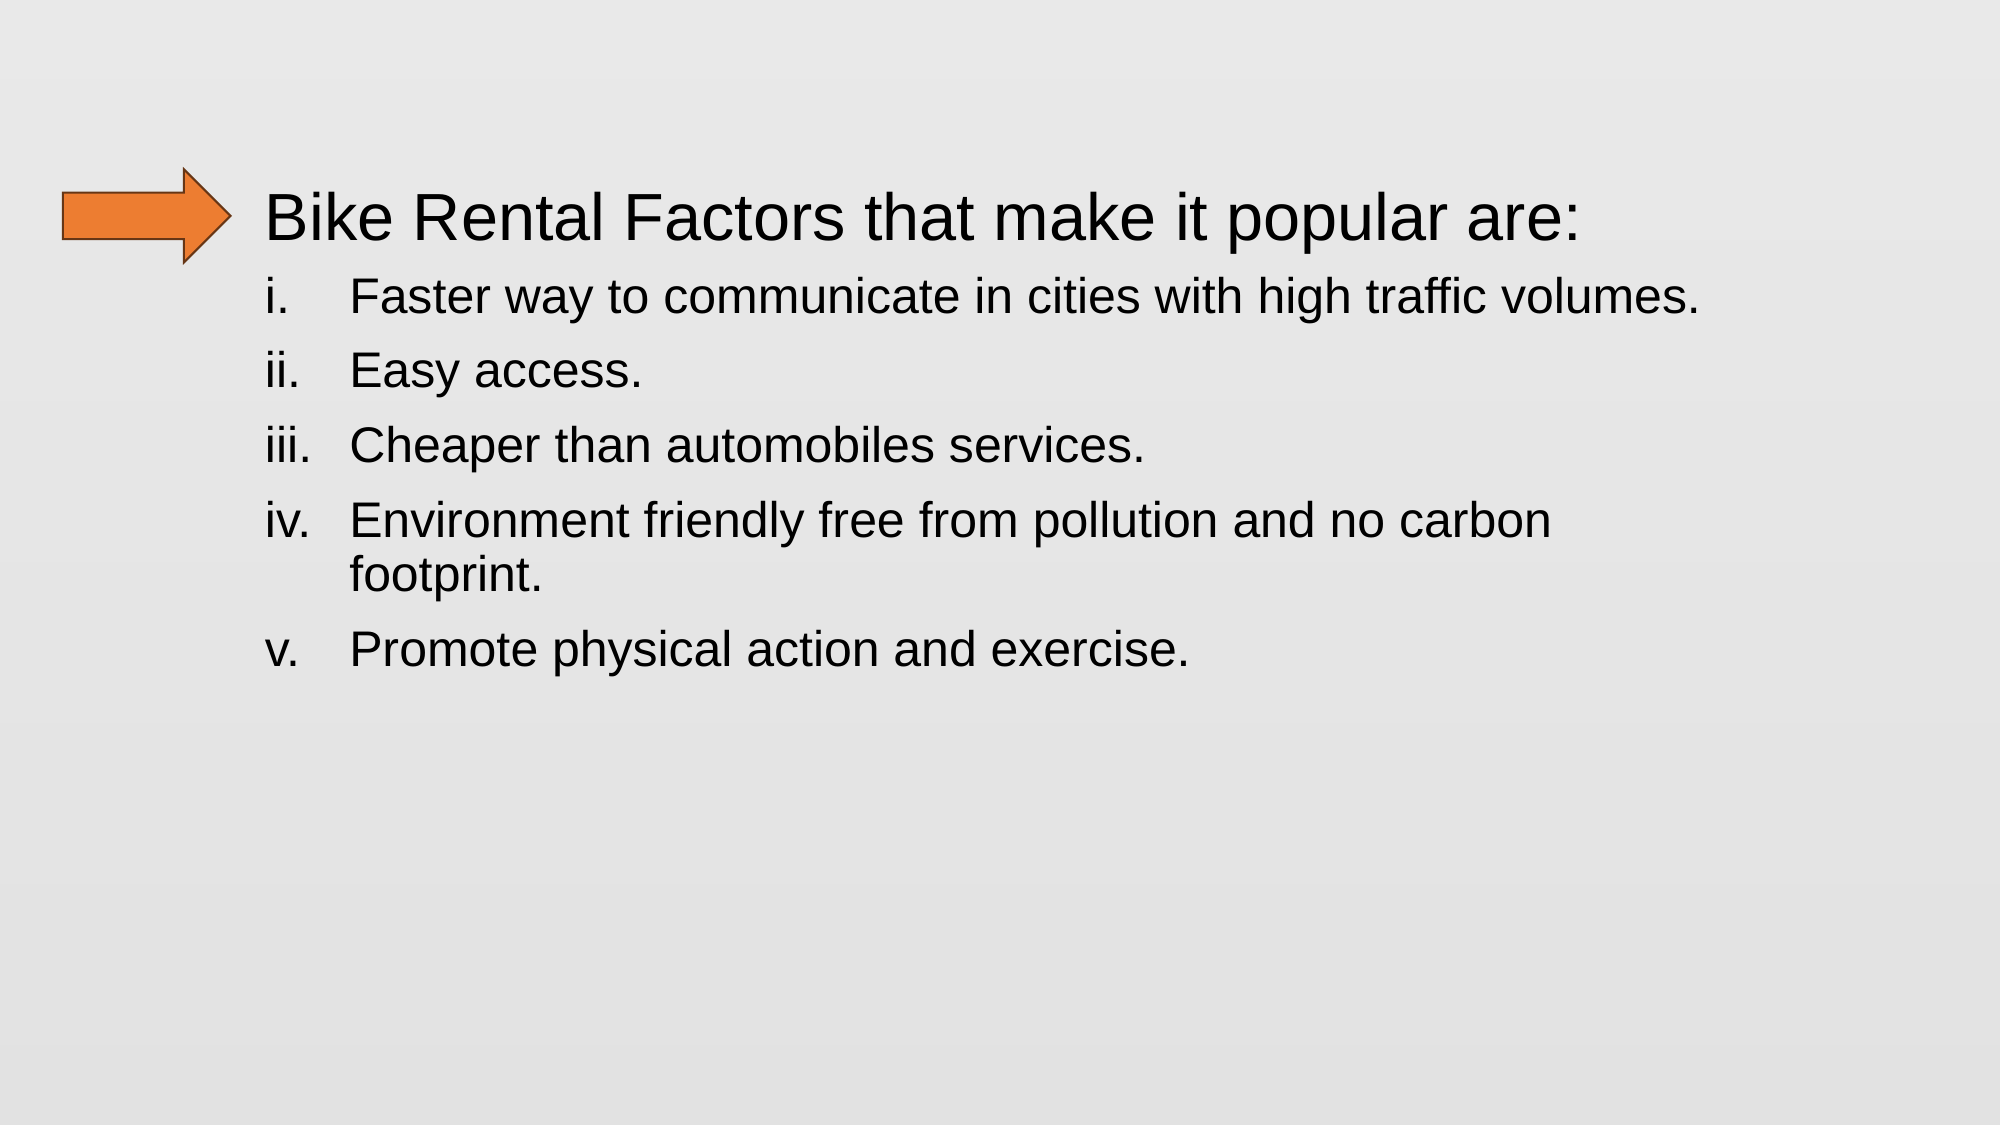

# Bike Rental Factors that make it popular are:
Faster way to communicate in cities with high traffic volumes.
Easy access.
Cheaper than automobiles services.
Environment friendly free from pollution and no carbon footprint.
Promote physical action and exercise.